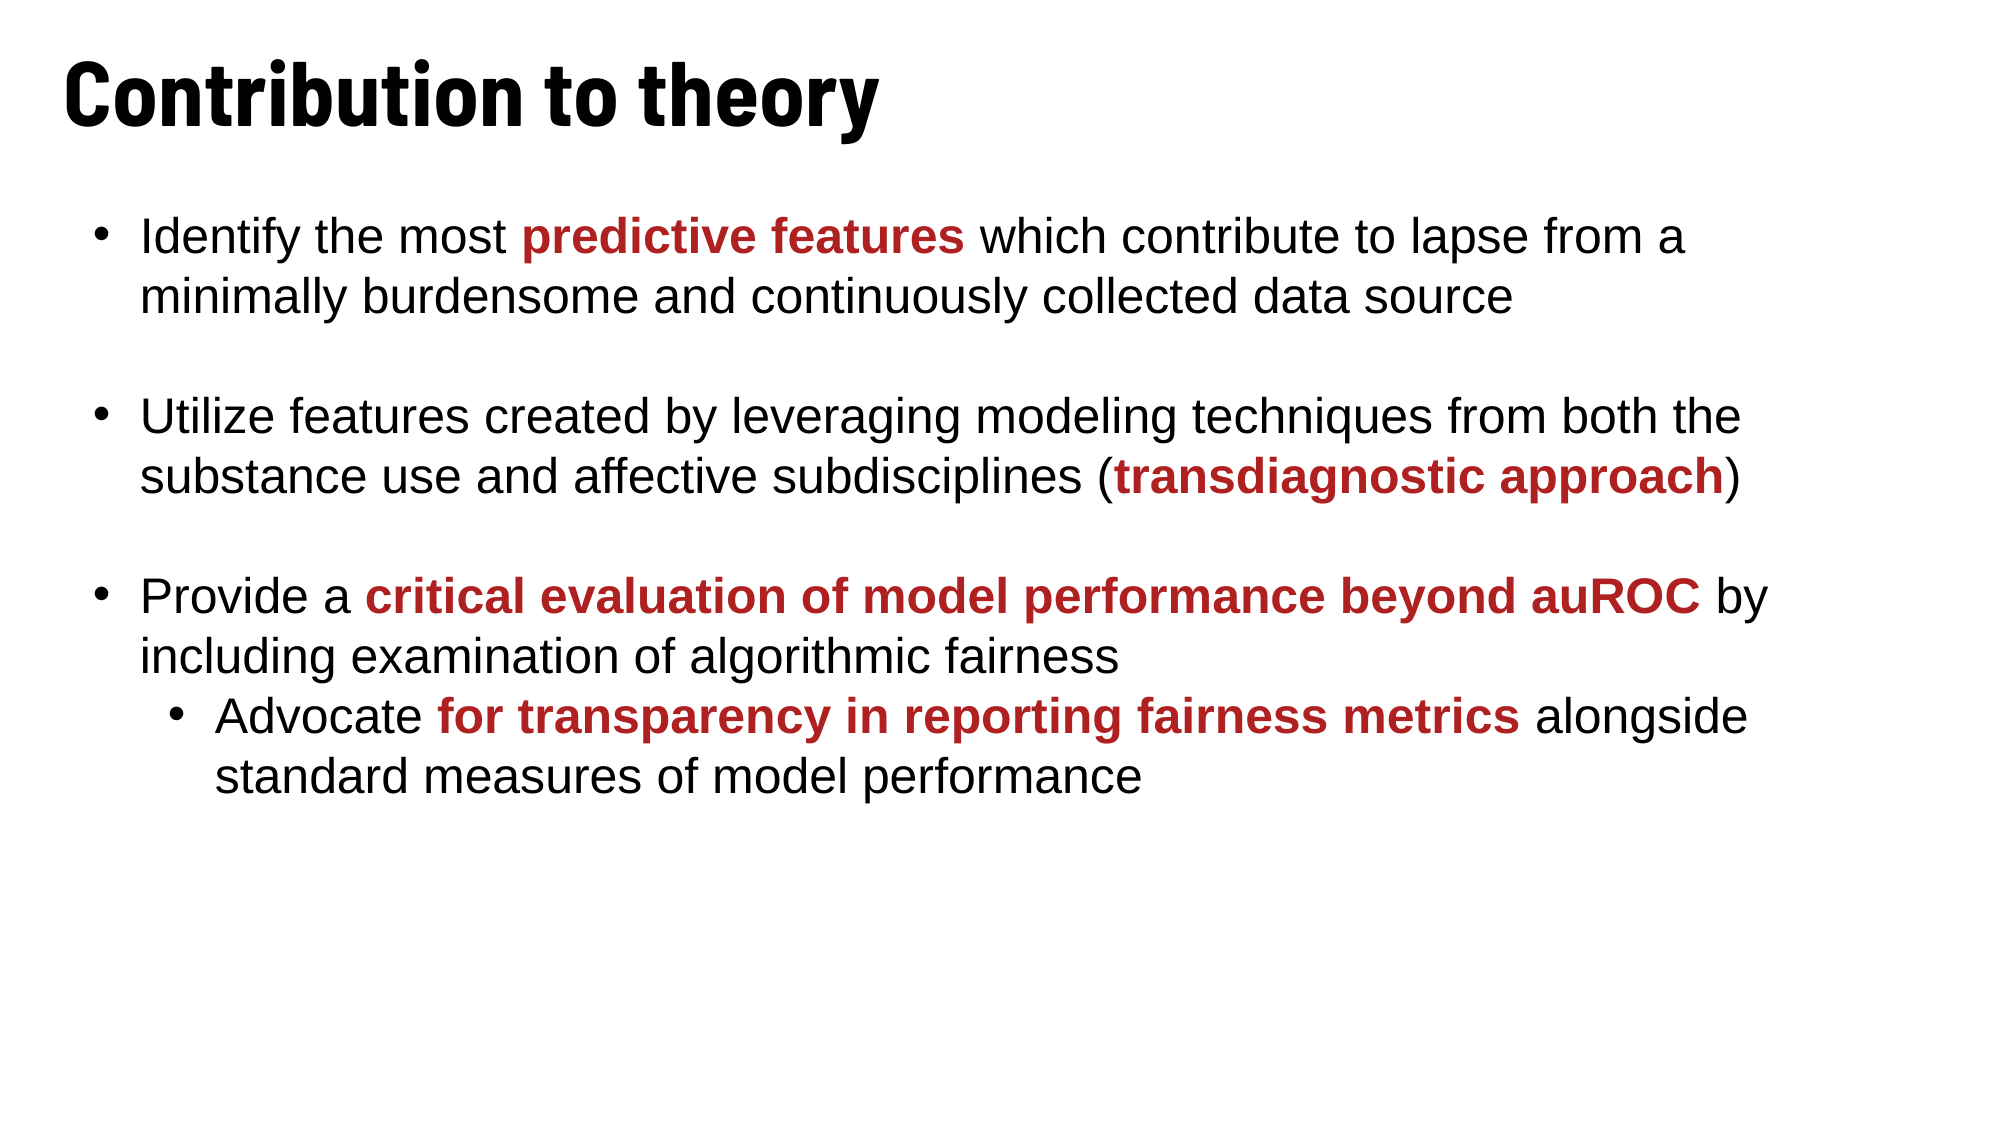

Contribution to theory
Identify the most predictive features which contribute to lapse from a minimally burdensome and continuously collected data source
Utilize features created by leveraging modeling techniques from both the substance use and affective subdisciplines (transdiagnostic approach)
Provide a critical evaluation of model performance beyond auROC by including examination of algorithmic fairness
Advocate for transparency in reporting fairness metrics alongside standard measures of model performance